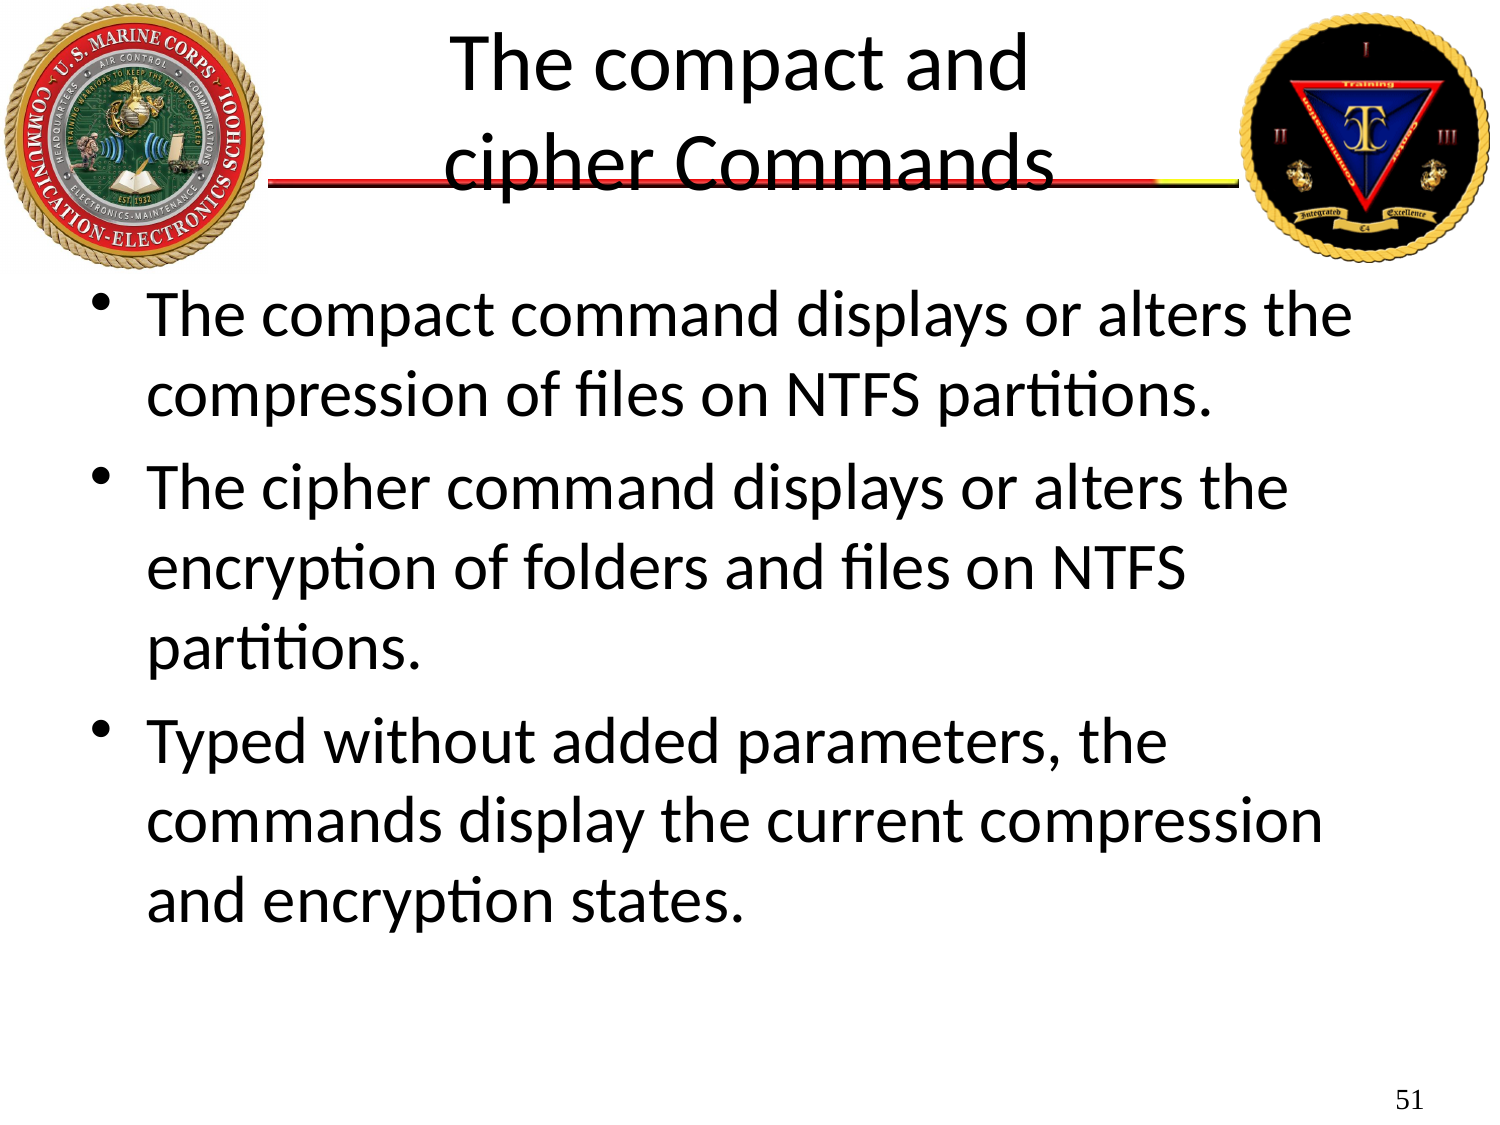

# The compact and cipher Commands
The compact command displays or alters the compression of files on NTFS partitions.
The cipher command displays or alters the encryption of folders and files on NTFS partitions.
Typed without added parameters, the commands display the current compression and encryption states.